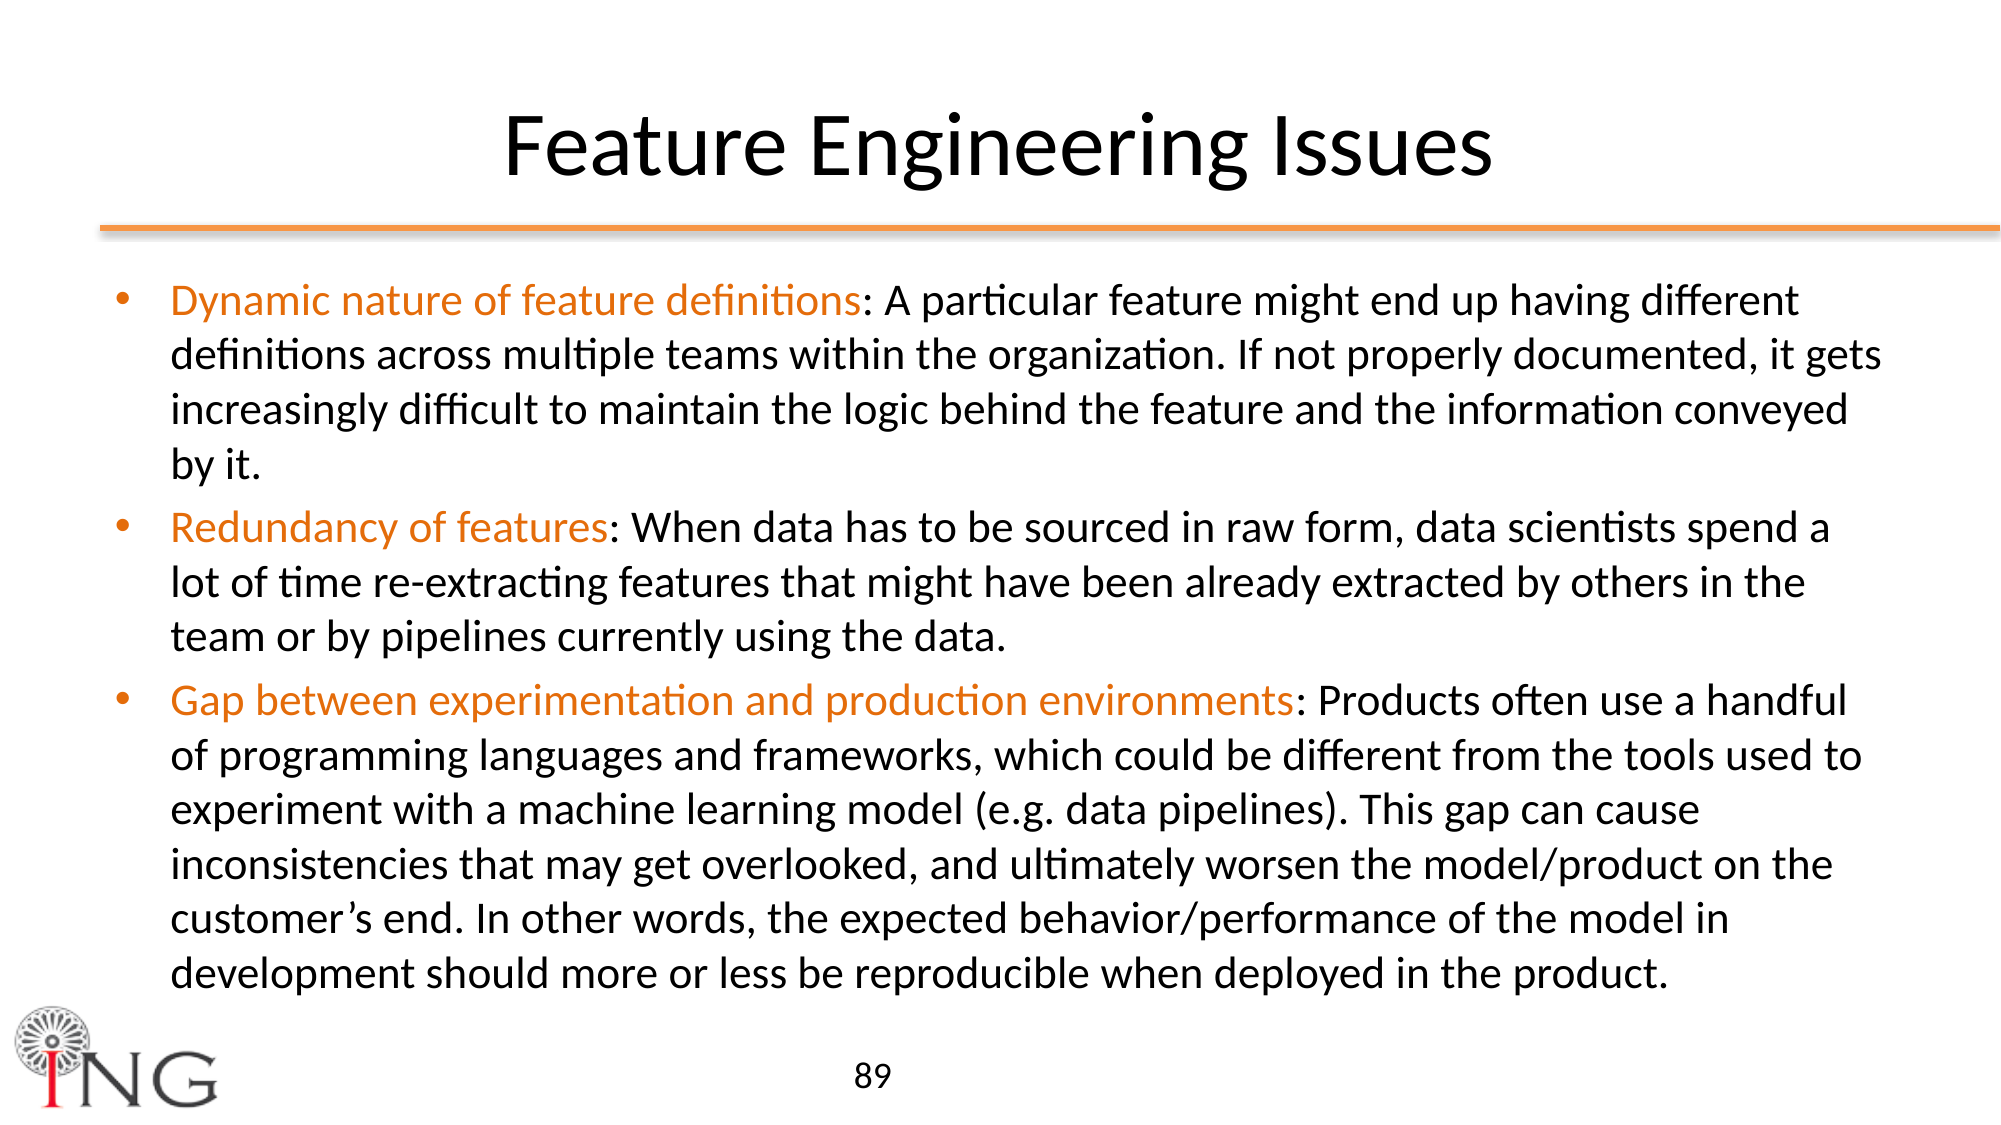

# Feature Engineering Issues
Dynamic nature of feature definitions: A particular feature might end up having different definitions across multiple teams within the organization. If not properly documented, it gets increasingly difficult to maintain the logic behind the feature and the information conveyed by it.
Redundancy of features: When data has to be sourced in raw form, data scientists spend a lot of time re-extracting features that might have been already extracted by others in the team or by pipelines currently using the data.
Gap between experimentation and production environments: Products often use a handful of programming languages and frameworks, which could be different from the tools used to experiment with a machine learning model (e.g. data pipelines). This gap can cause inconsistencies that may get overlooked, and ultimately worsen the model/product on the customer’s end. In other words, the expected behavior/performance of the model in development should more or less be reproducible when deployed in the product.
89